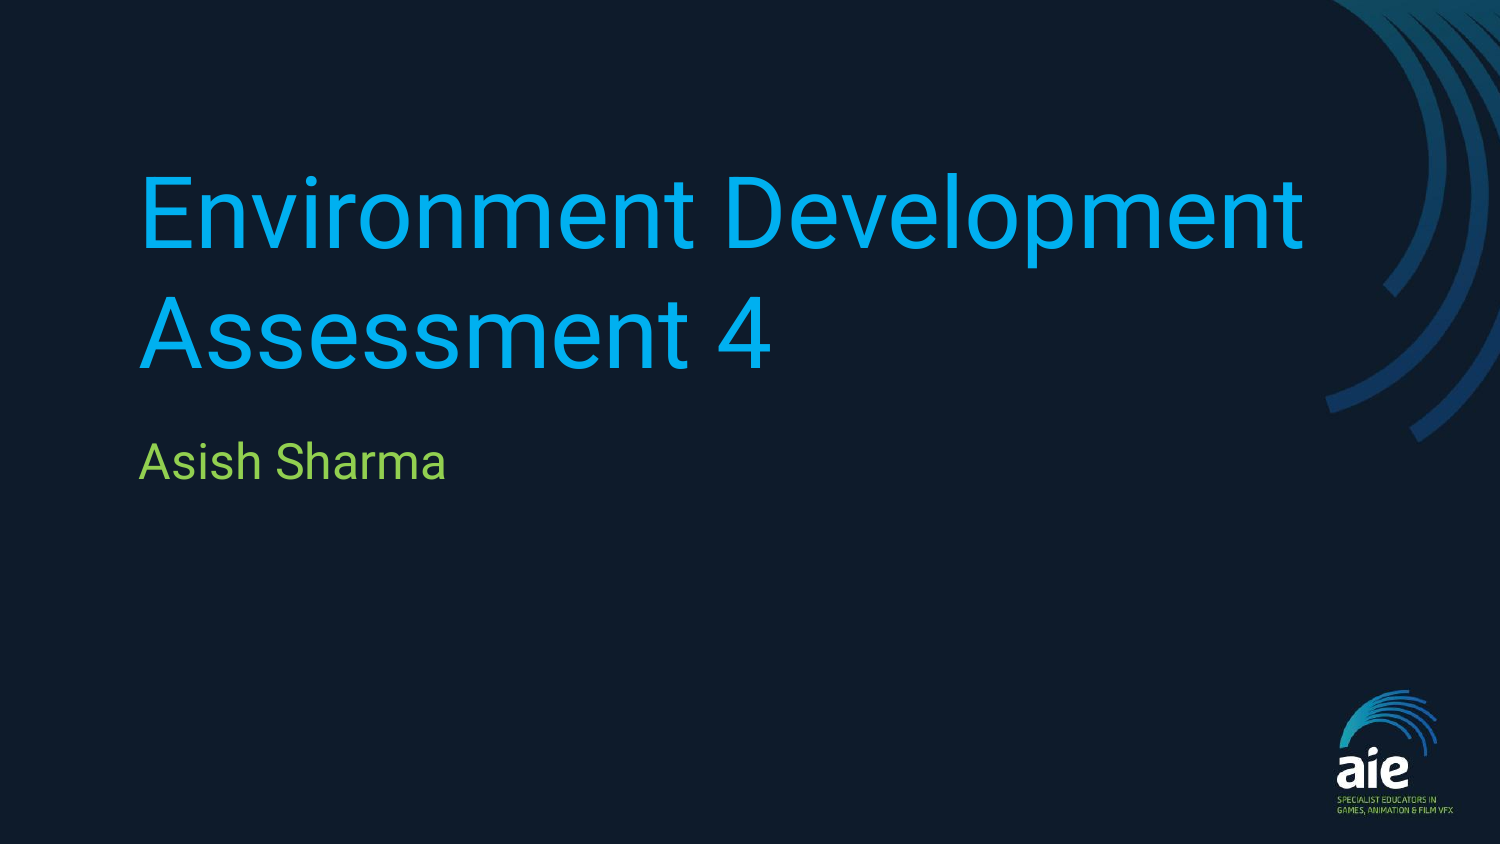

# Environment Development Assessment 4
Asish Sharma